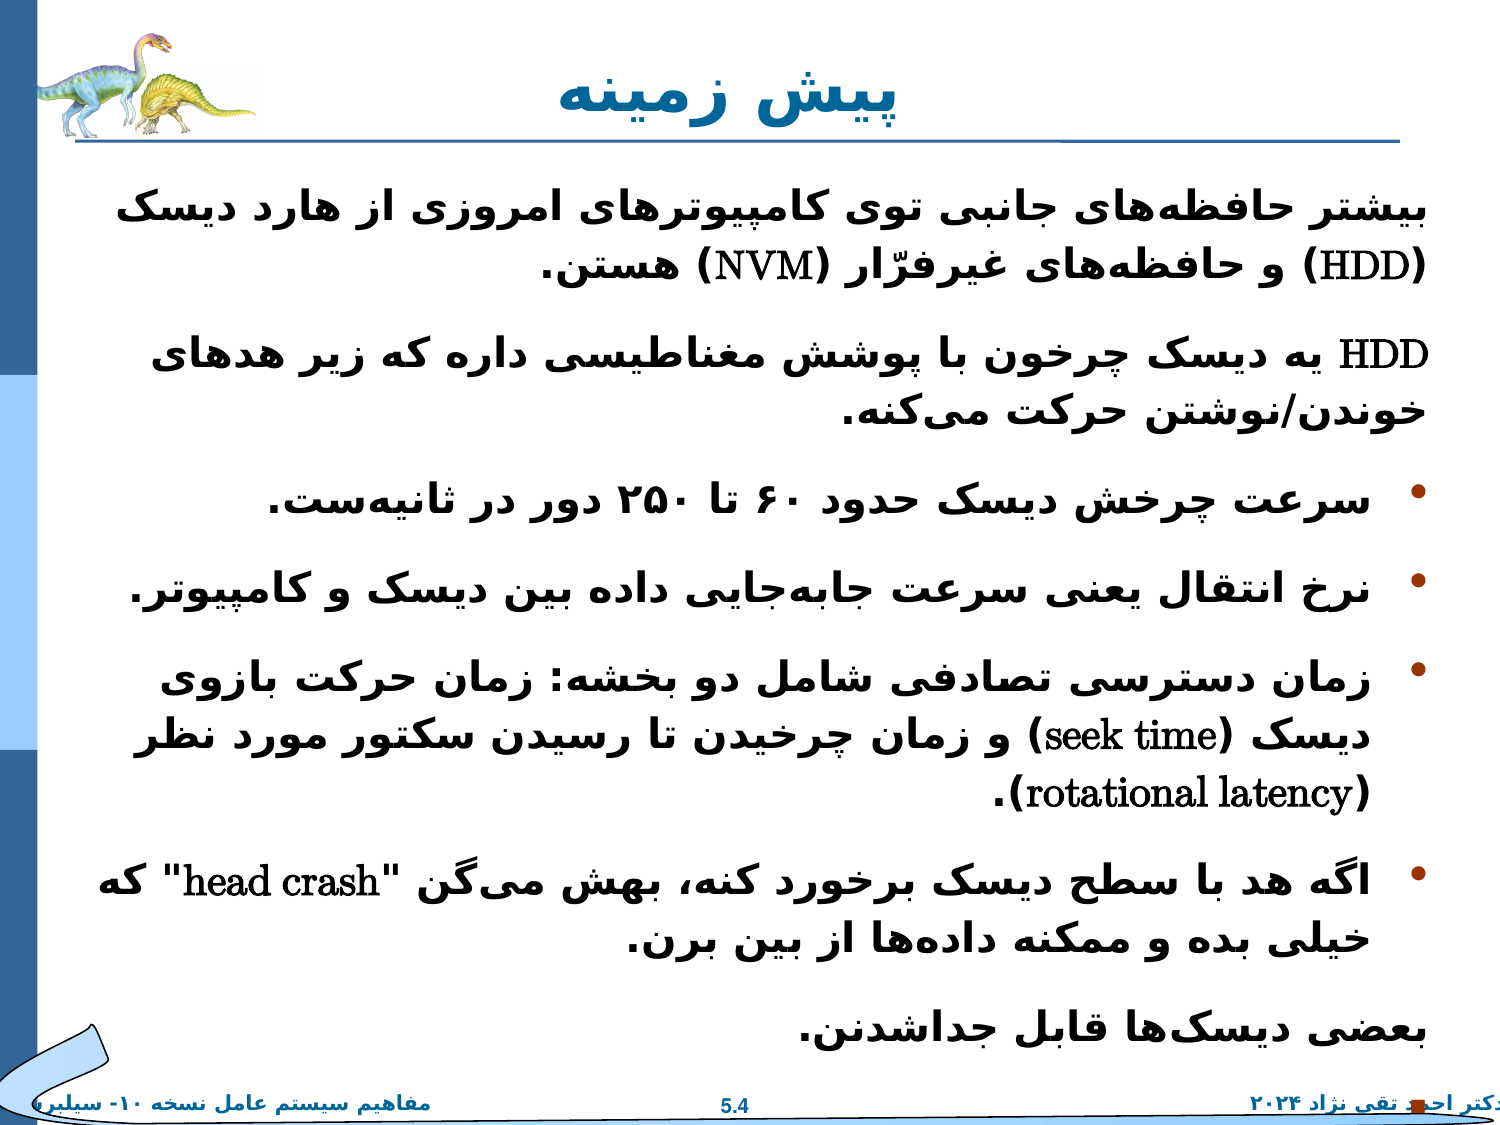

# پیش زمینه
بیشتر حافظه‌های جانبی توی کامپیوترهای امروزی از هارد دیسک (HDD) و حافظه‌های غیرفرّار (NVM) هستن.
HDD یه دیسک چرخون با پوشش مغناطیسی داره که زیر هدهای خوندن/نوشتن حرکت می‌کنه.
سرعت چرخش دیسک حدود ۶۰ تا ۲۵۰ دور در ثانیه‌ست.
نرخ انتقال یعنی سرعت جابه‌جایی داده بین دیسک و کامپیوتر.
زمان دسترسی تصادفی شامل دو بخشه: زمان حرکت بازوی دیسک (seek time) و زمان چرخیدن تا رسیدن سکتور مورد نظر (rotational latency).
اگه هد با سطح دیسک برخورد کنه، بهش می‌گن "head crash" که خیلی بده و ممکنه داده‌ها از بین برن.
بعضی دیسک‌ها قابل جداشدنن.